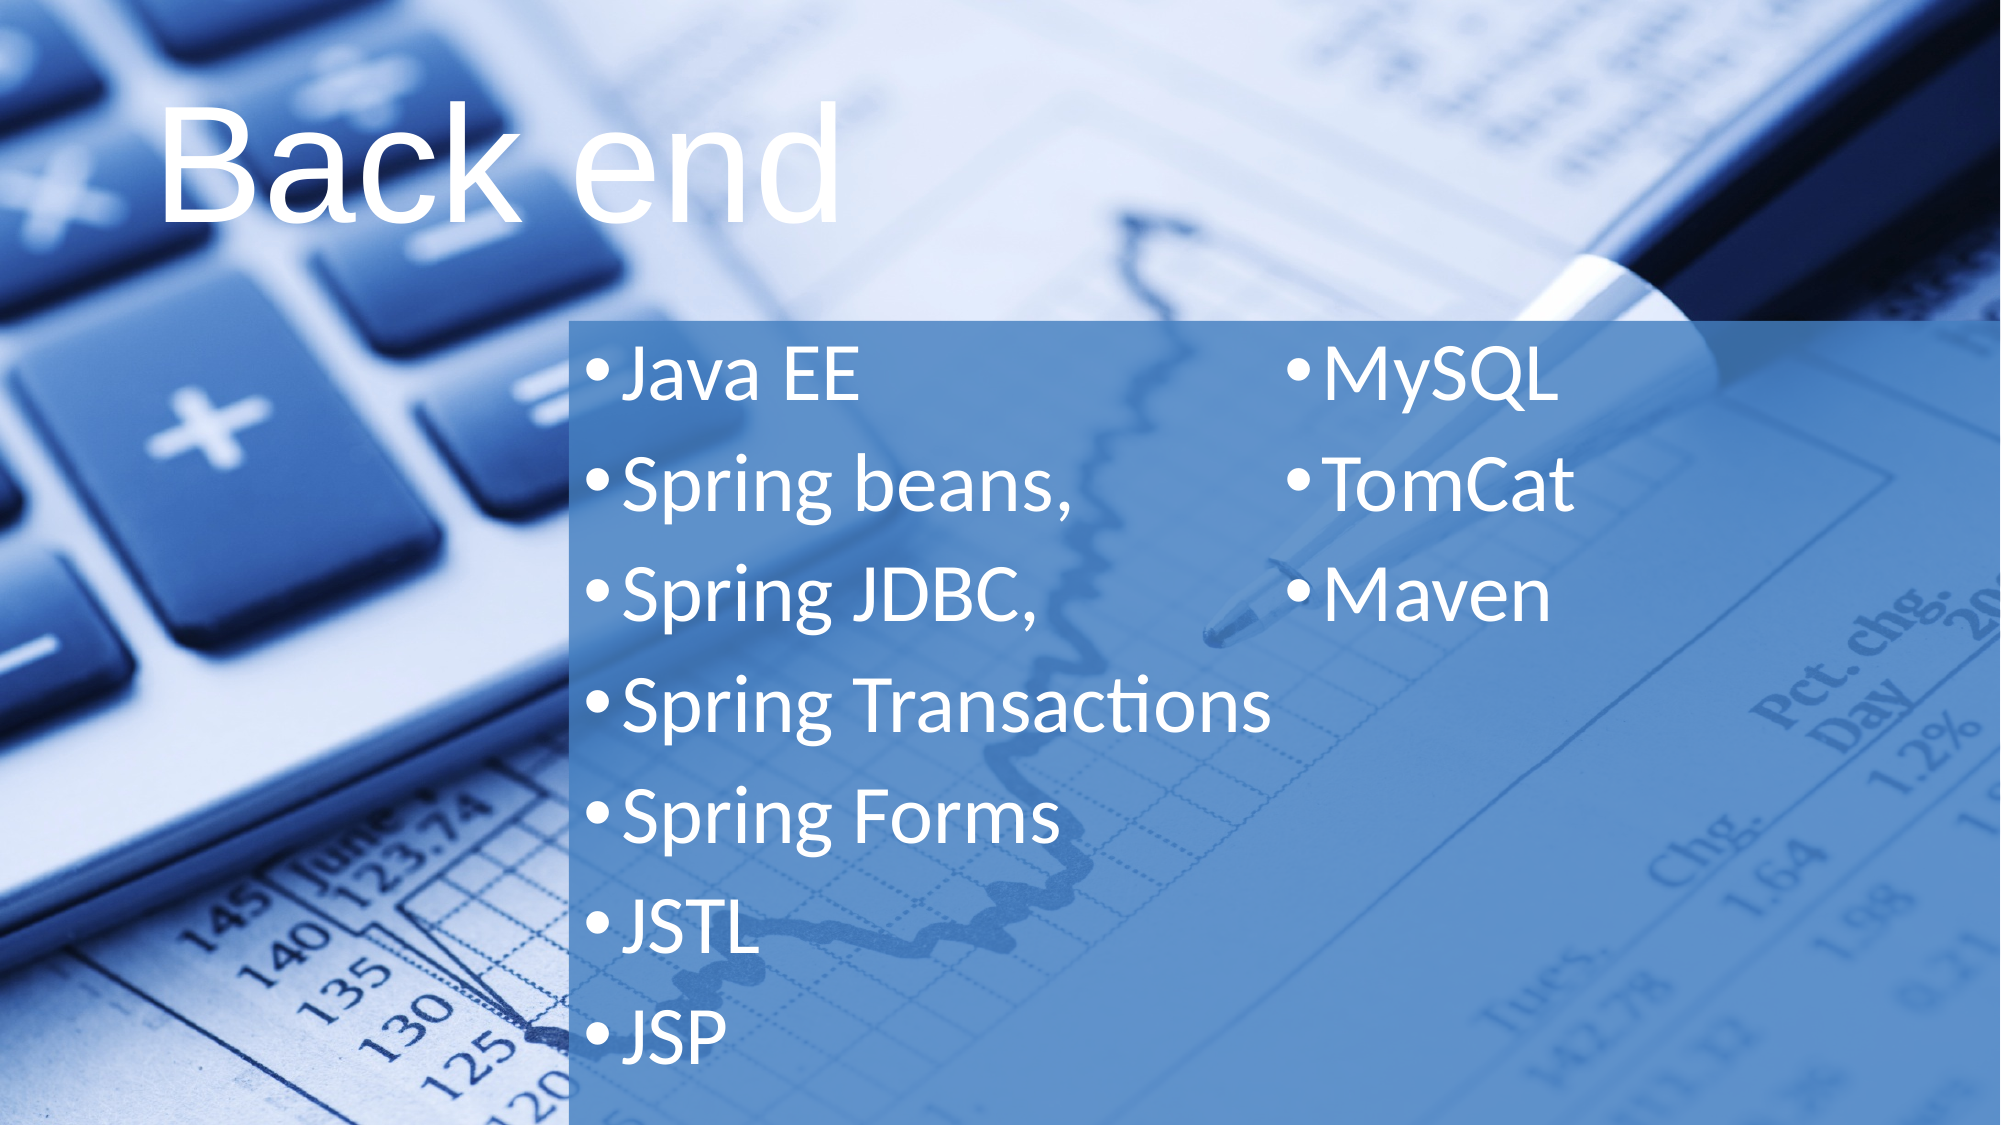

# Back end
Java EE
Spring beans,
Spring JDBC,
Spring Transactions
Spring Forms
JSTL
JSP
MySQL
TomCat
Maven